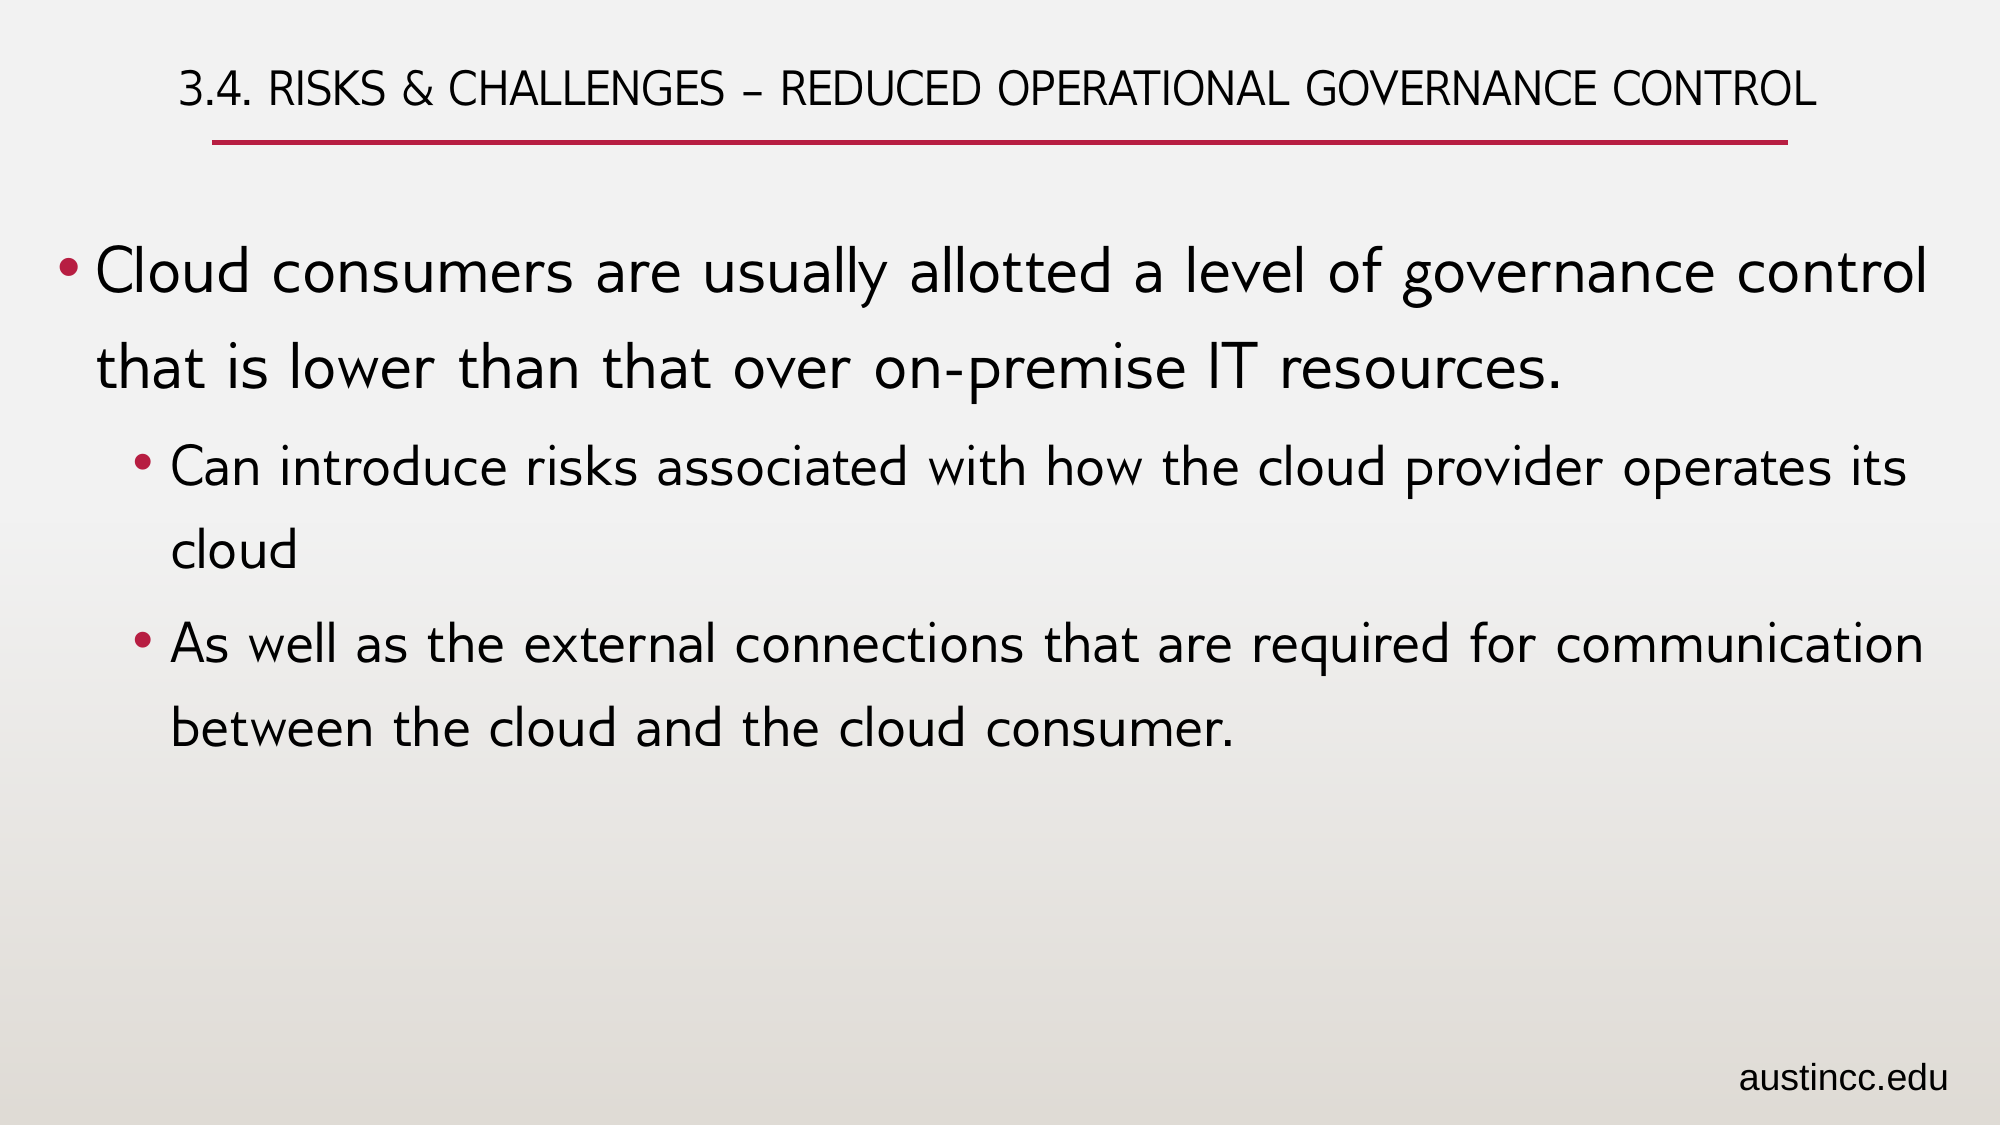

# 3.4. Risks & Challenges – Reduced Operational Governance Control
Cloud consumers are usually allotted a level of governance control that is lower than that over on-premise IT resources.
Can introduce risks associated with how the cloud provider operates its cloud
As well as the external connections that are required for communication between the cloud and the cloud consumer.